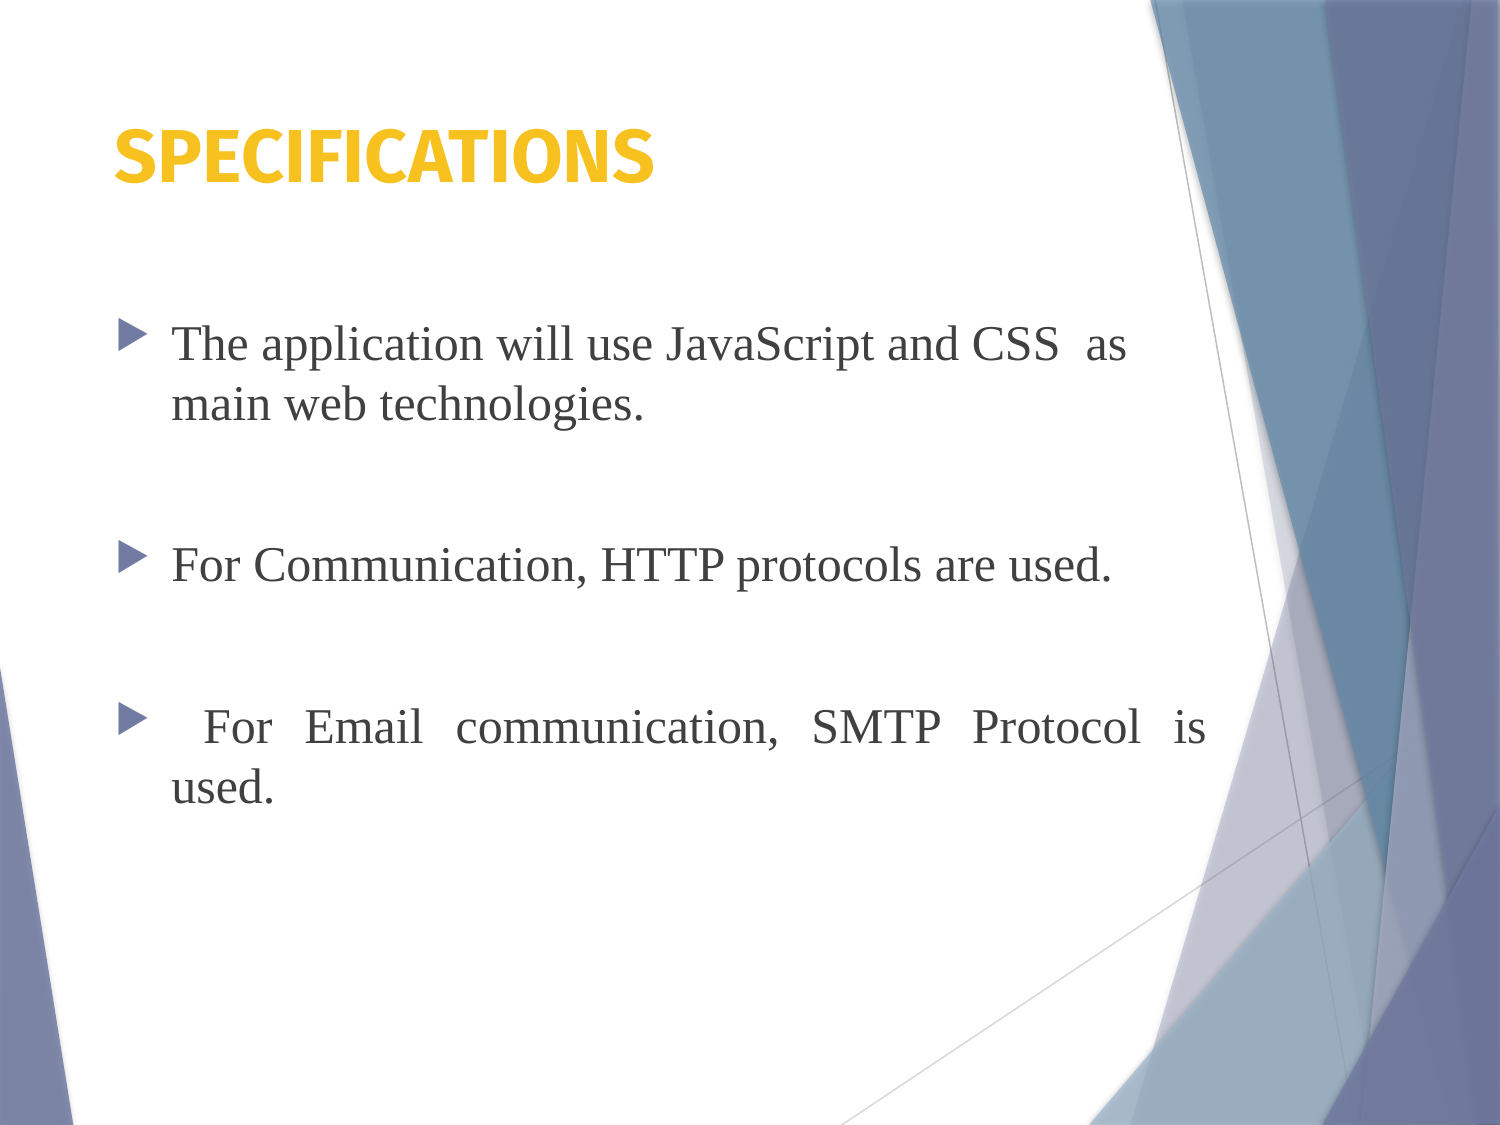

# SPECIFICATIONS
The application will use JavaScript and CSS  as main web technologies.

For Communication, HTTP protocols are used.

 For Email communication, SMTP Protocol is used.